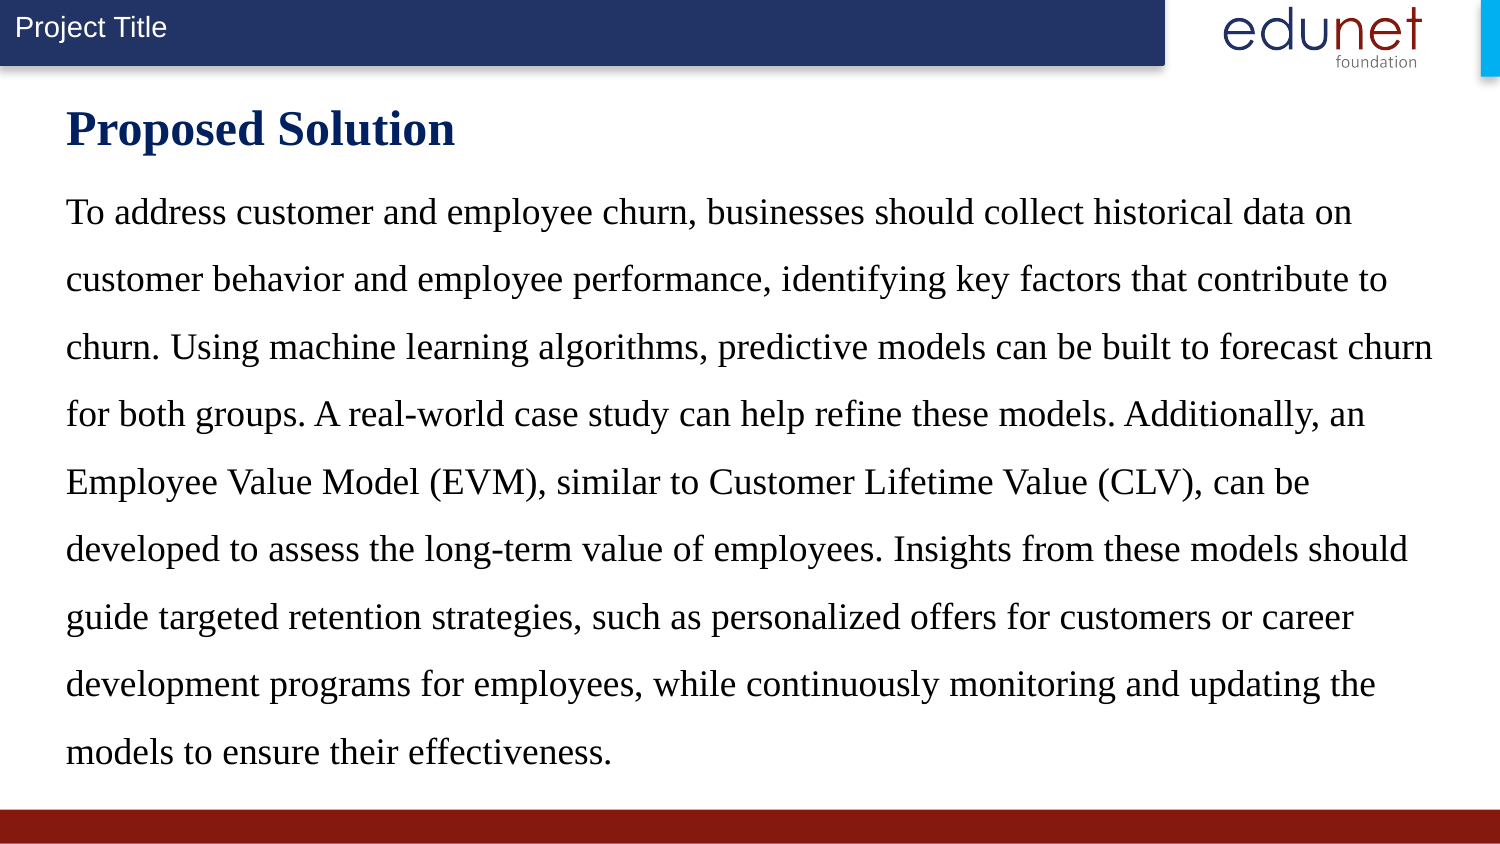

To address customer and employee churn, businesses should collect historical data on customer behavior and employee performance, identifying key factors that contribute to churn. Using machine learning algorithms, predictive models can be built to forecast churn for both groups. A real-world case study can help refine these models. Additionally, an Employee Value Model (EVM), similar to Customer Lifetime Value (CLV), can be developed to assess the long-term value of employees. Insights from these models should guide targeted retention strategies, such as personalized offers for customers or career development programs for employees, while continuously monitoring and updating the models to ensure their effectiveness.
# Proposed Solution